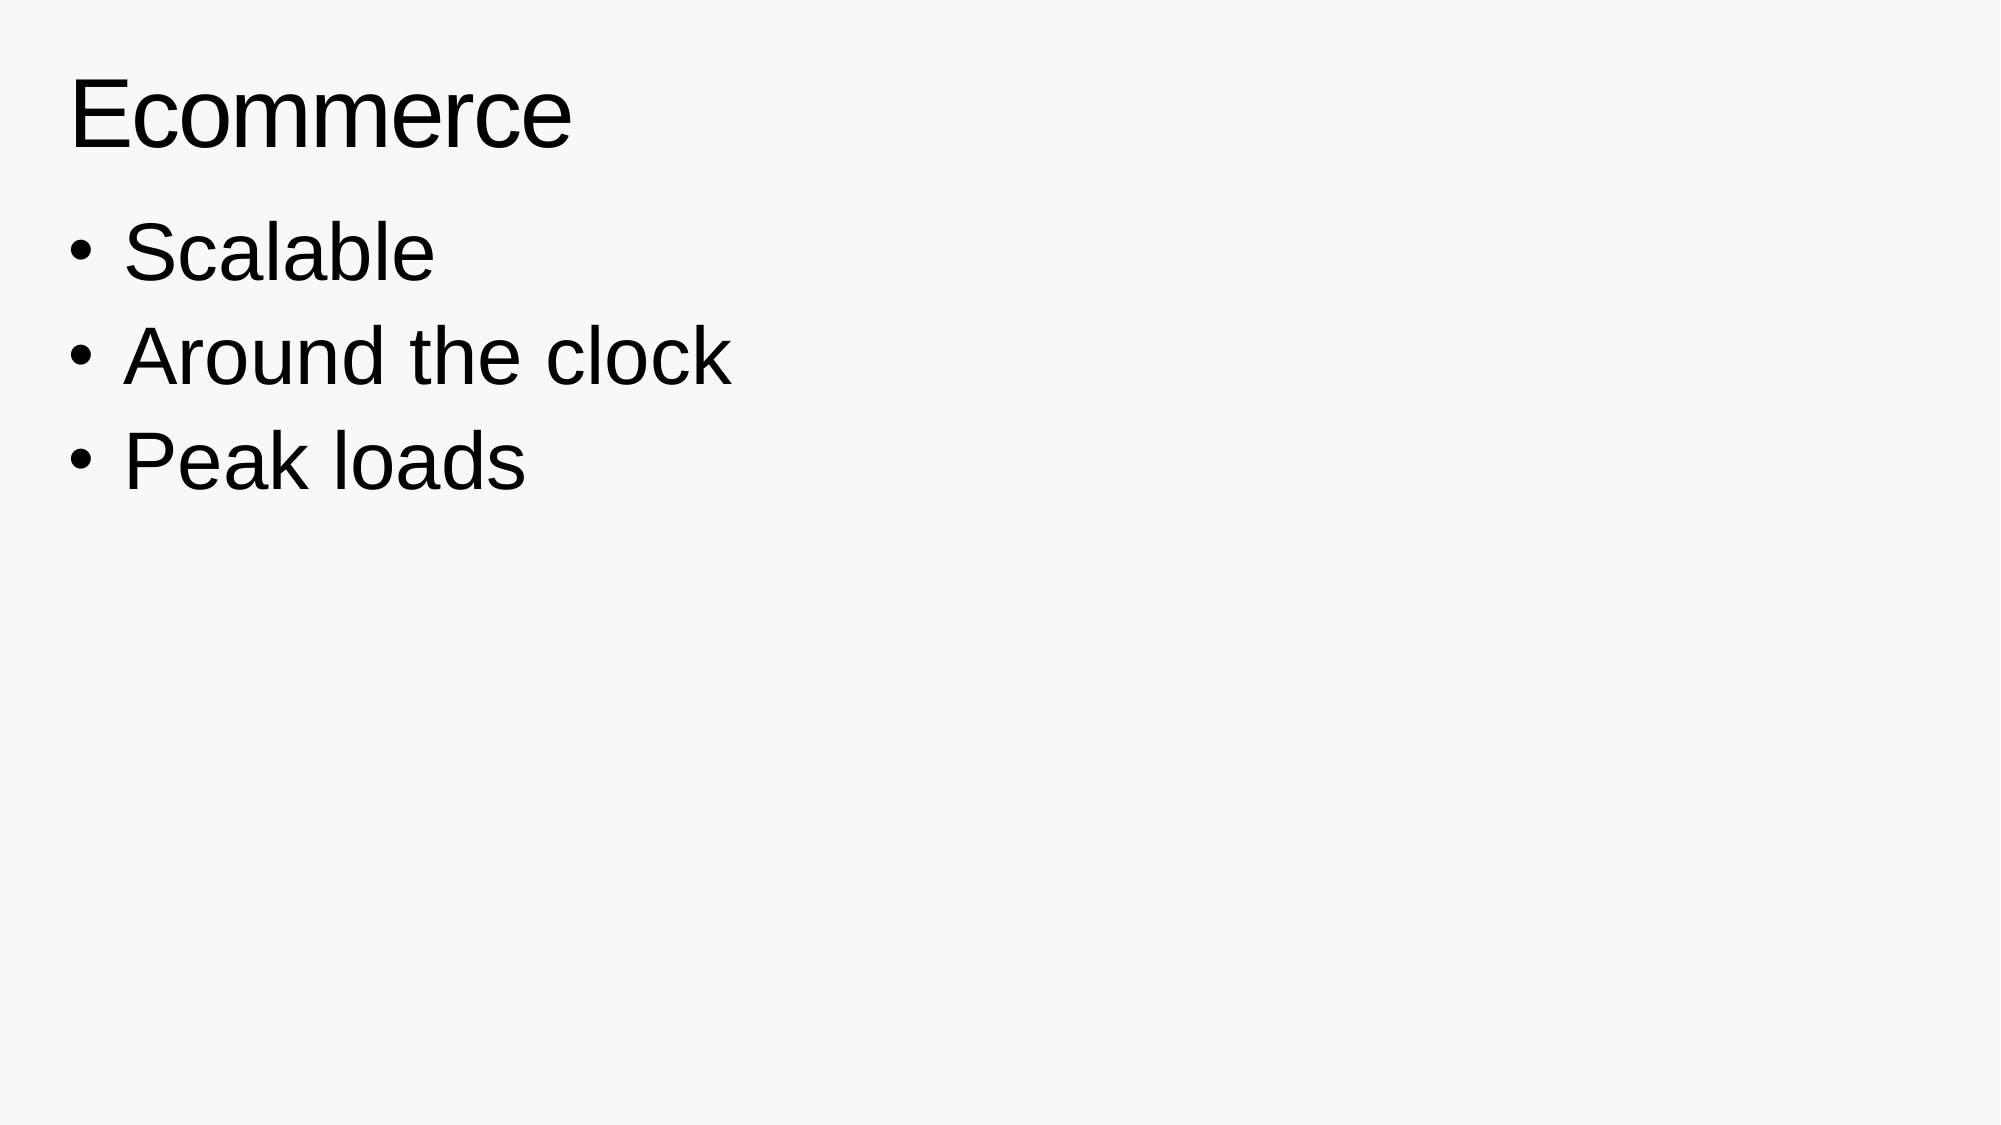

# Ecommerce
Scalable
Around the clock
Peak loads